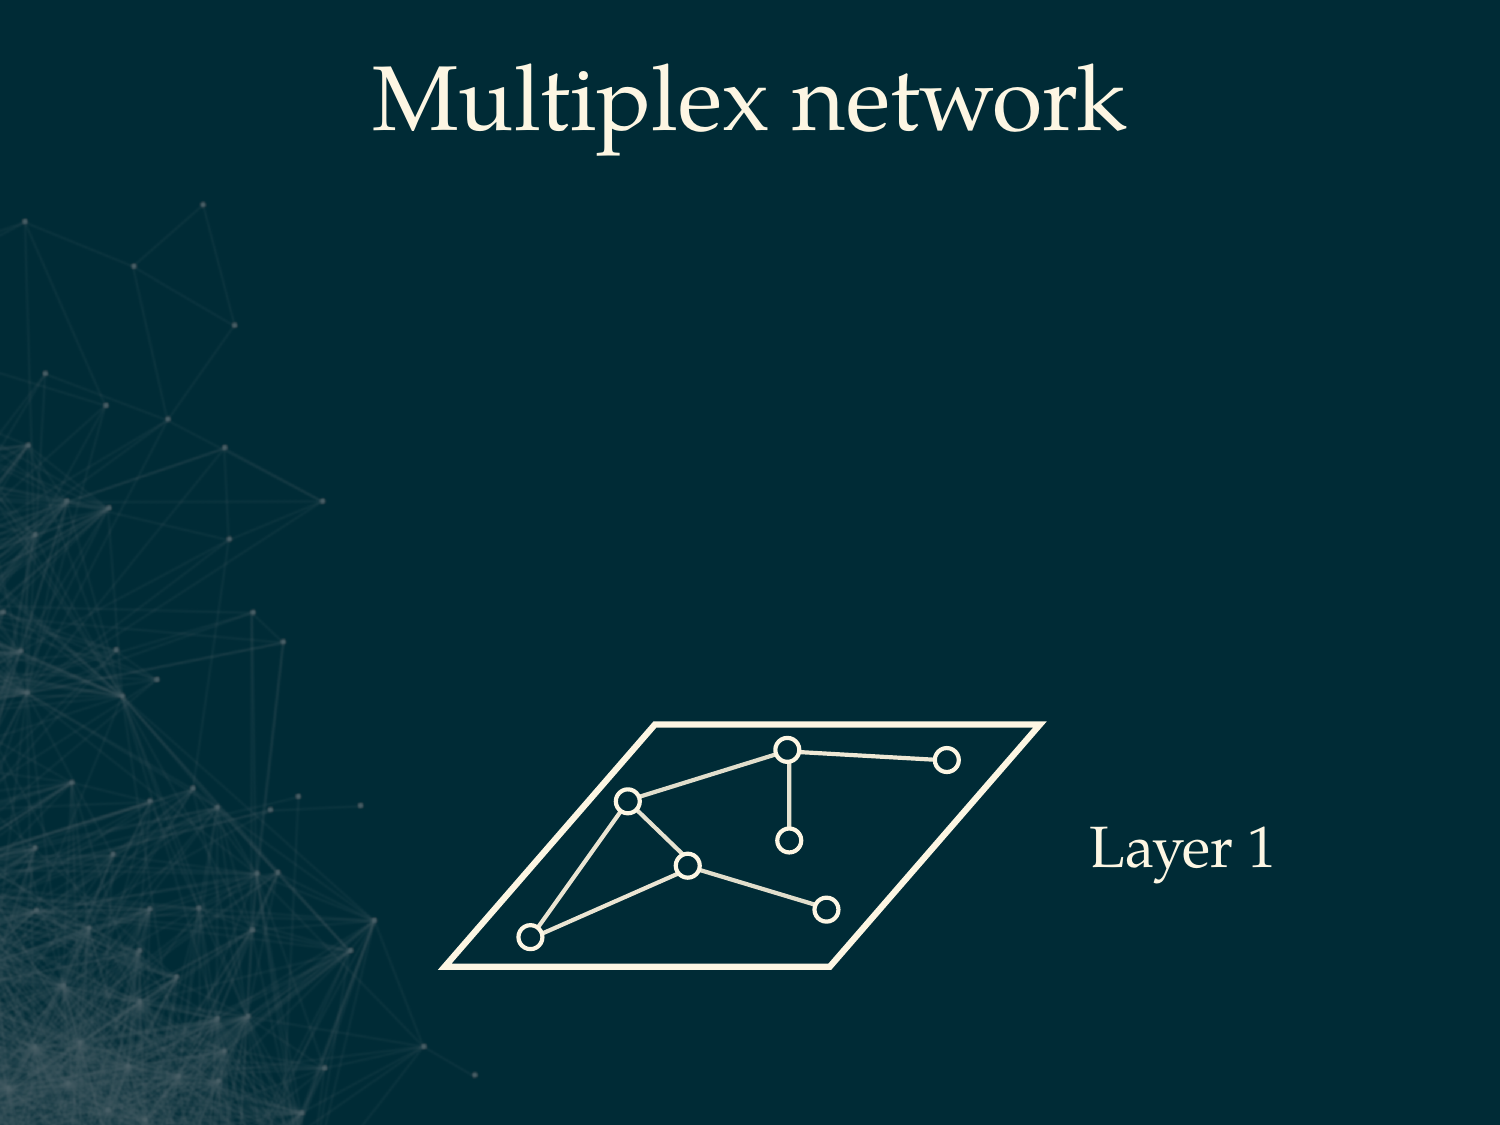

Multiplex network

B
C
A
Layer 1
D
F
E
G